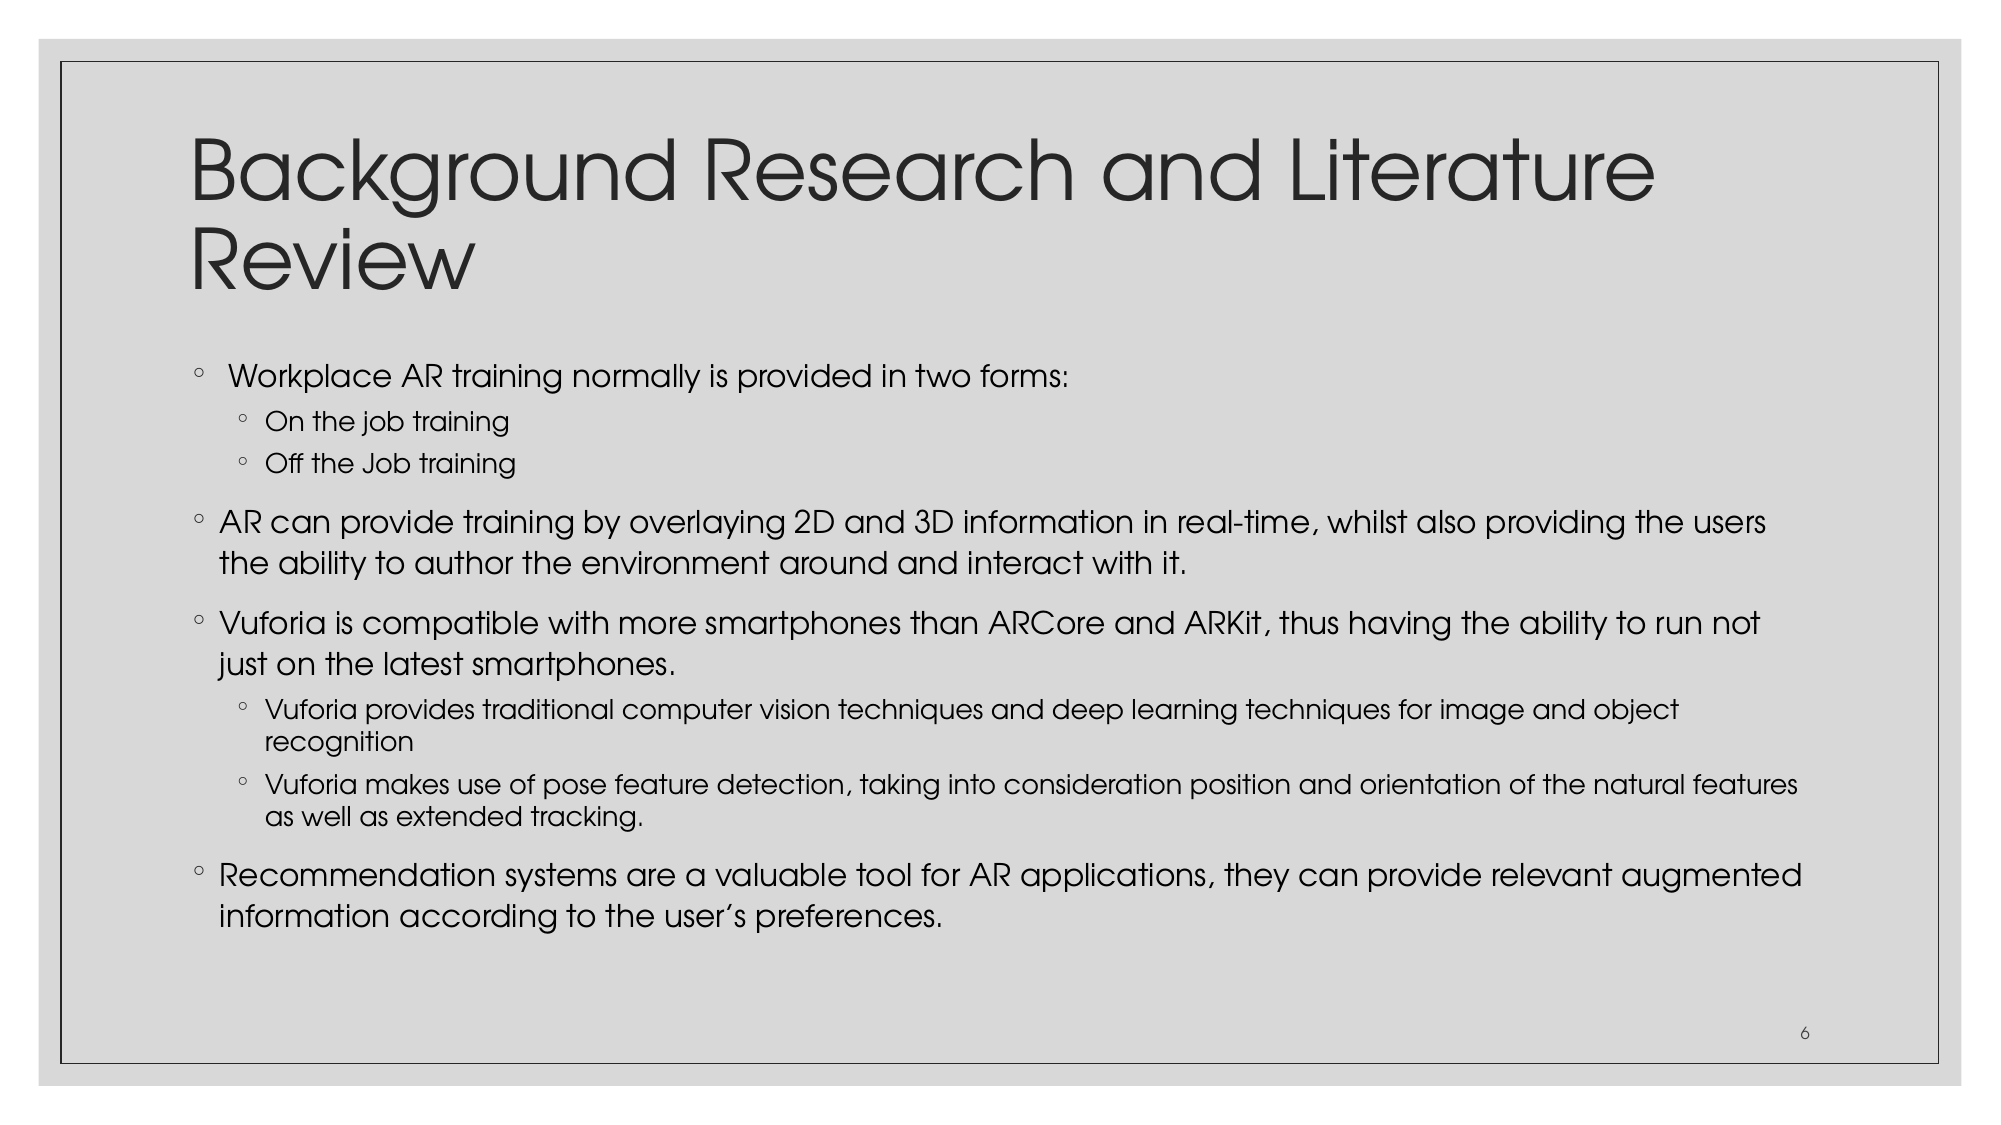

# Background Research and Literature Review
 Workplace AR training normally is provided in two forms:
On the job training
Off the Job training
AR can provide training by overlaying 2D and 3D information in real-time, whilst also providing the users the ability to author the environment around and interact with it.
Vuforia is compatible with more smartphones than ARCore and ARKit, thus having the ability to run not just on the latest smartphones.
Vuforia provides traditional computer vision techniques and deep learning techniques for image and object recognition
Vuforia makes use of pose feature detection, taking into consideration position and orientation of the natural features as well as extended tracking.
Recommendation systems are a valuable tool for AR applications, they can provide relevant augmented information according to the user’s preferences.
6